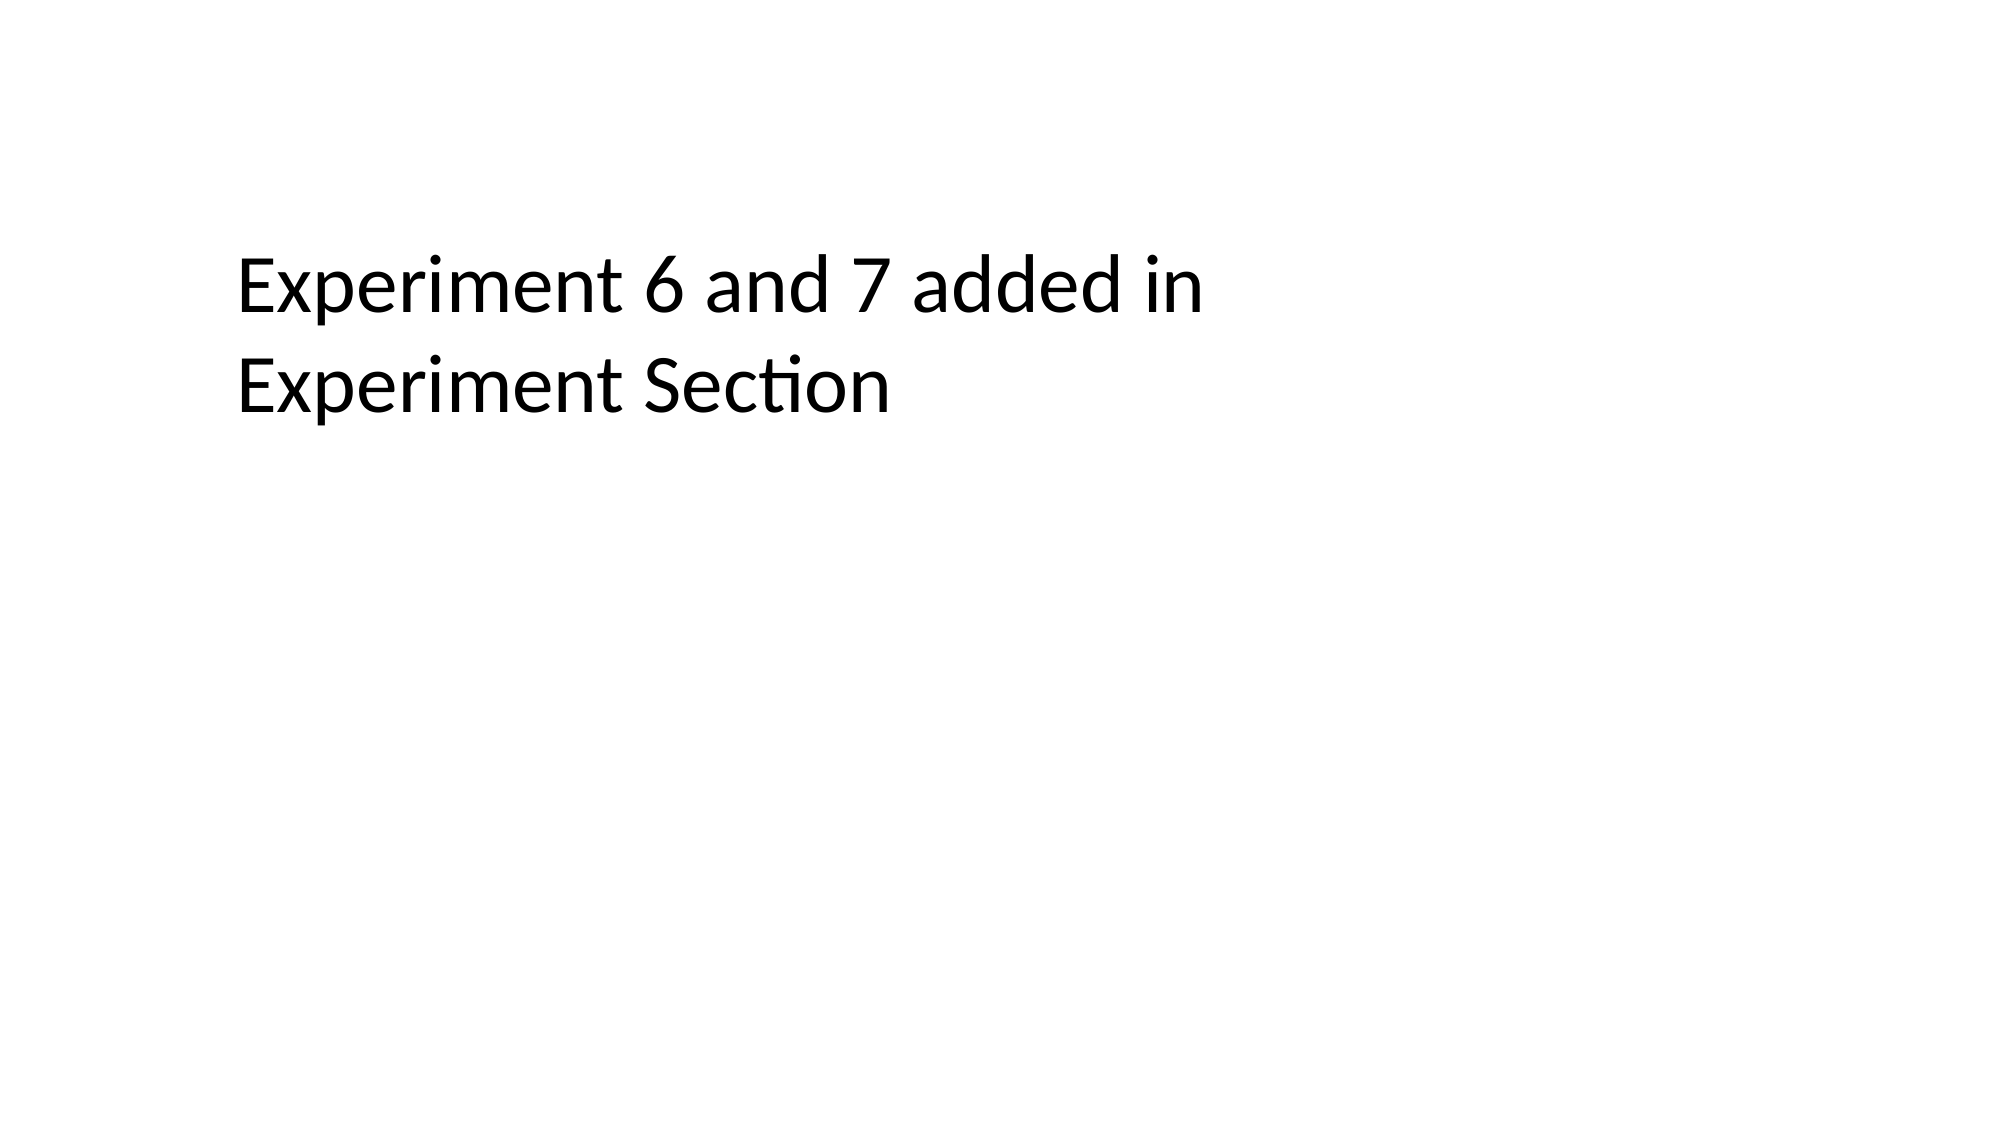

Experiment 6 and 7 added in Experiment Section